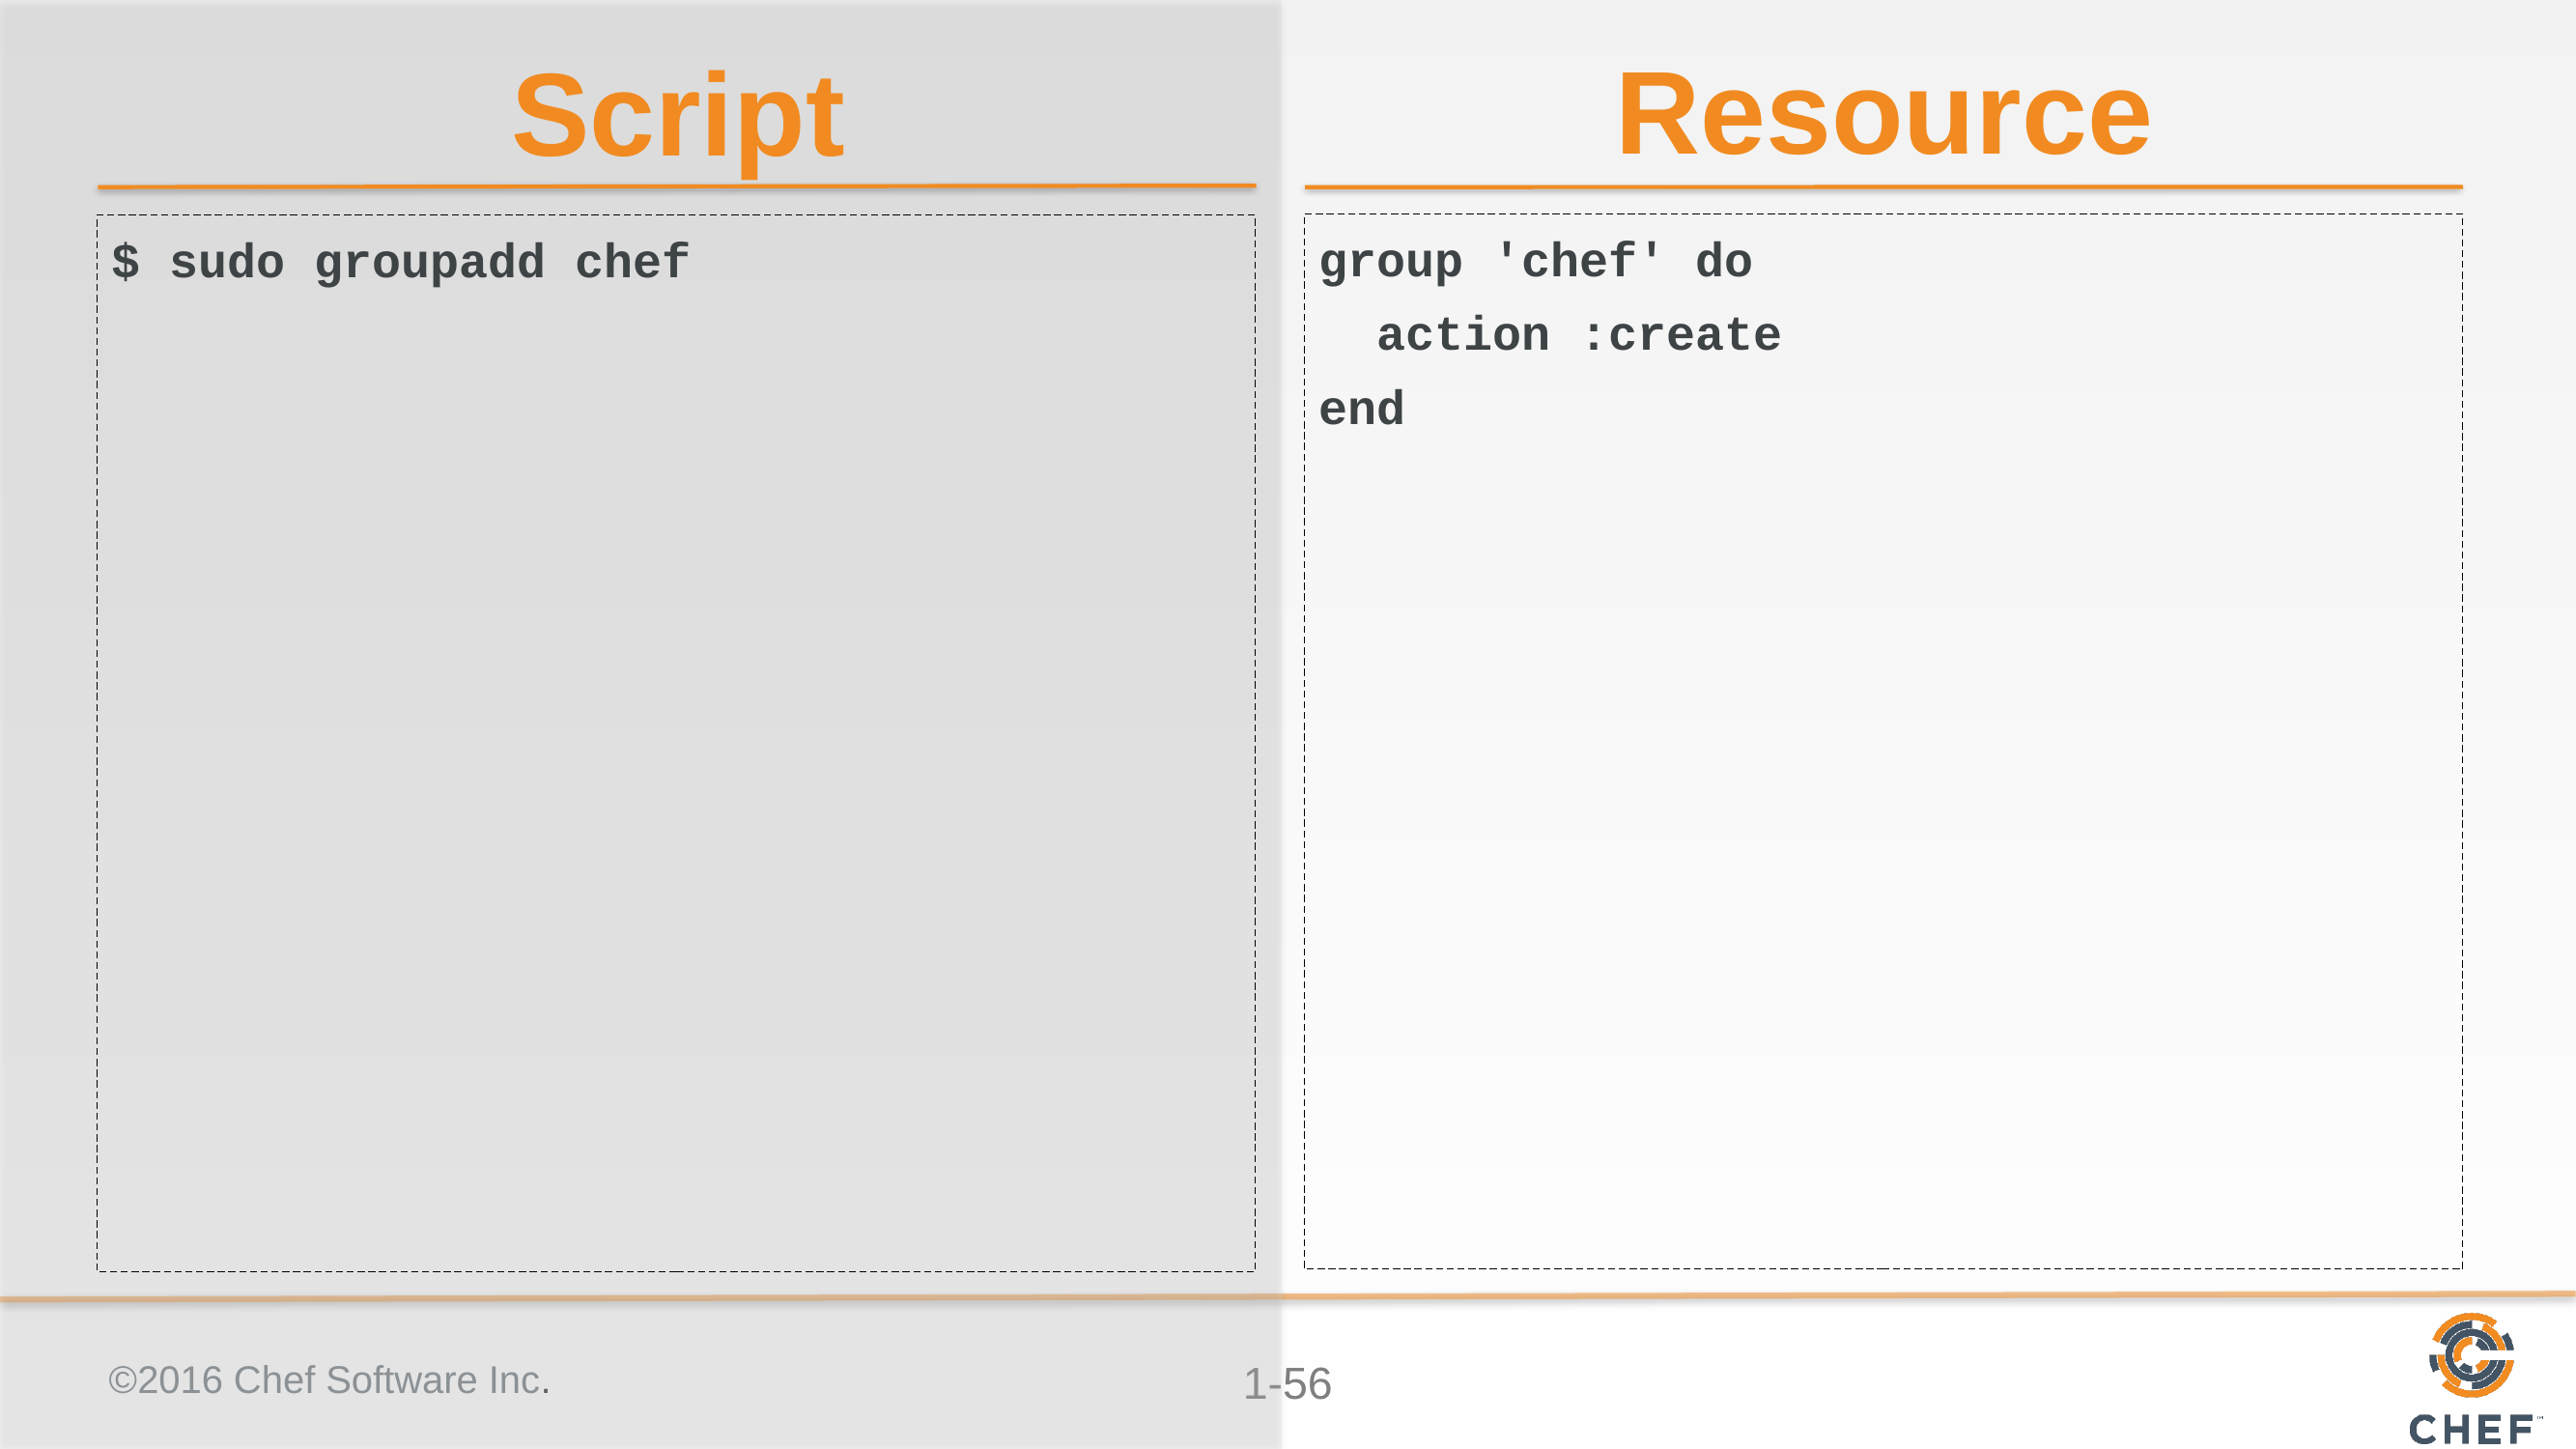

Resource
Script
group 'chef' do
  action :create
end
$ sudo groupadd chef